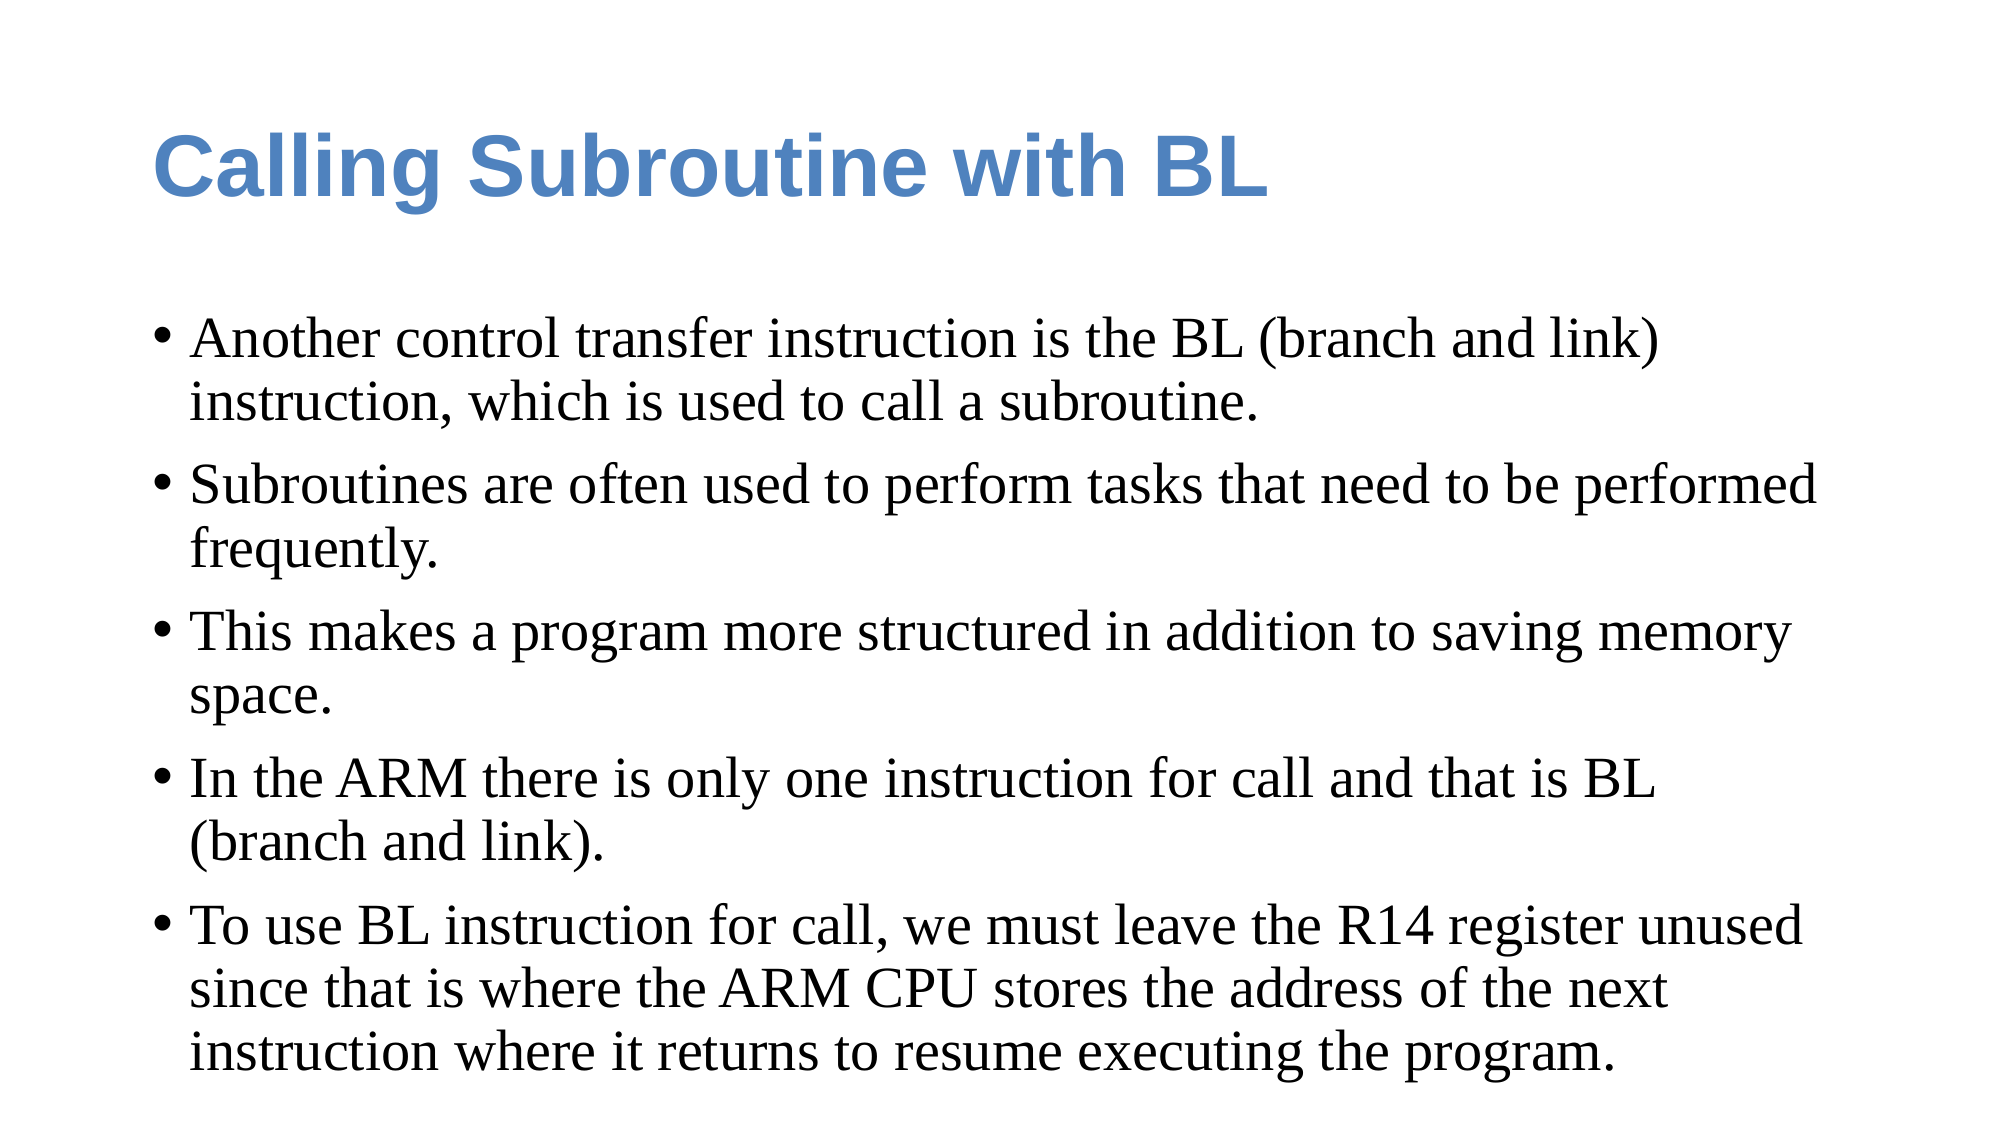

# Calling Subroutine with BL
Another control transfer instruction is the BL (branch and link) instruction, which is used to call a subroutine.
Subroutines are often used to perform tasks that need to be performed frequently.
This makes a program more structured in addition to saving memory space.
In the ARM there is only one instruction for call and that is BL (branch and link).
To use BL instruction for call, we must leave the R14 register unused since that is where the ARM CPU stores the address of the next instruction where it returns to resume executing the program.